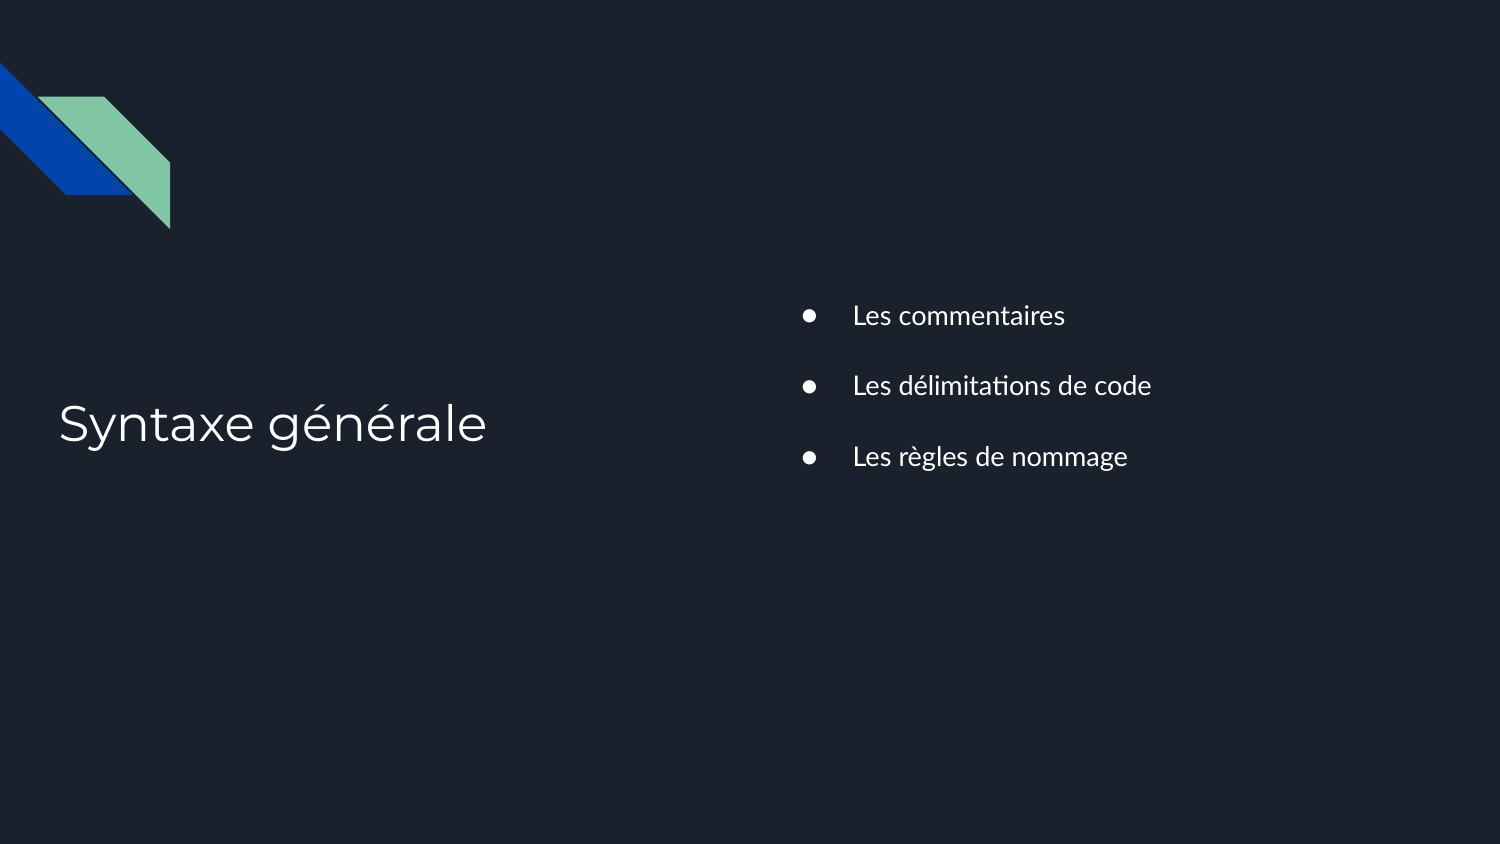

Les commentaires
Les délimitations de code
Les règles de nommage
# Syntaxe générale